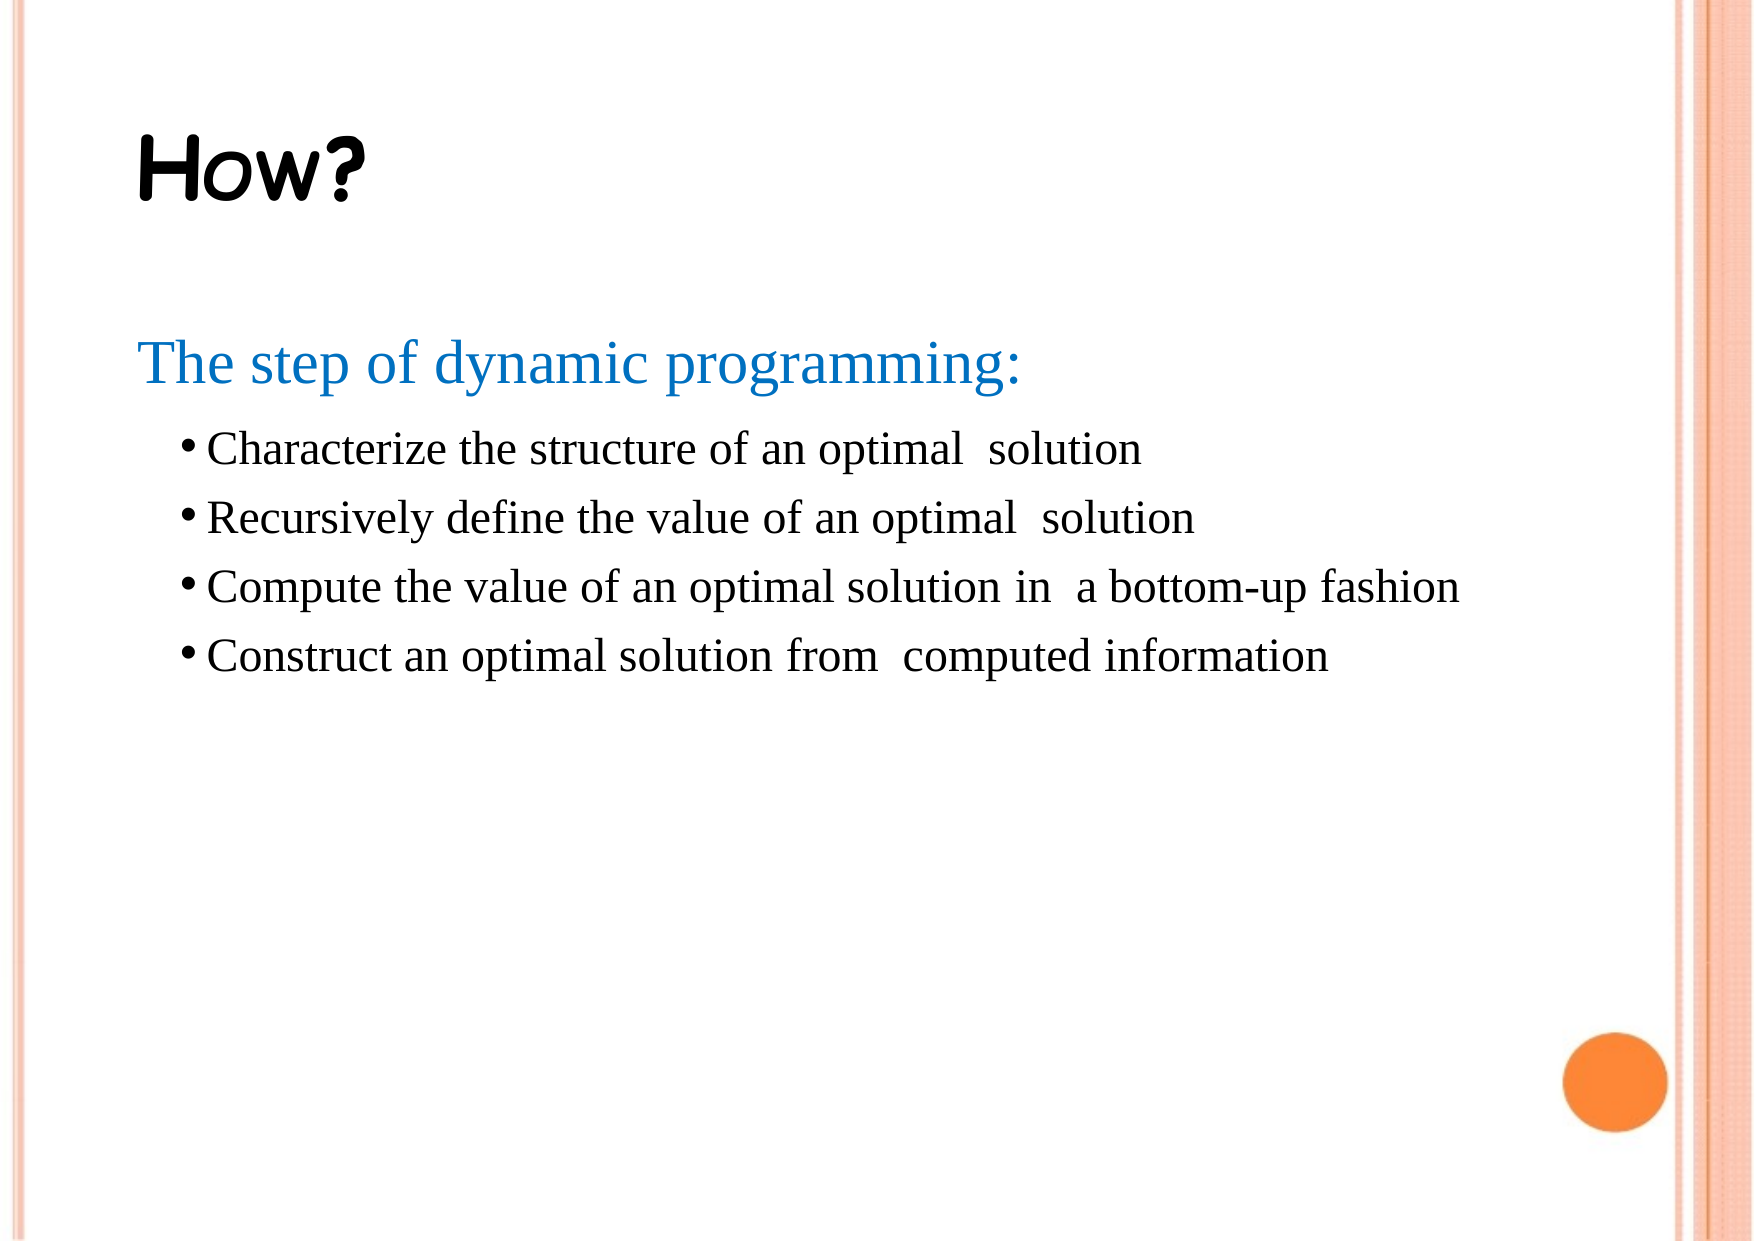

# HOW?
The step of dynamic programming:
Characterize the structure of an optimal  solution
Recursively define the value of an optimal  solution
Compute the value of an optimal solution in  a bottom-up fashion
Construct an optimal solution from  computed information

13